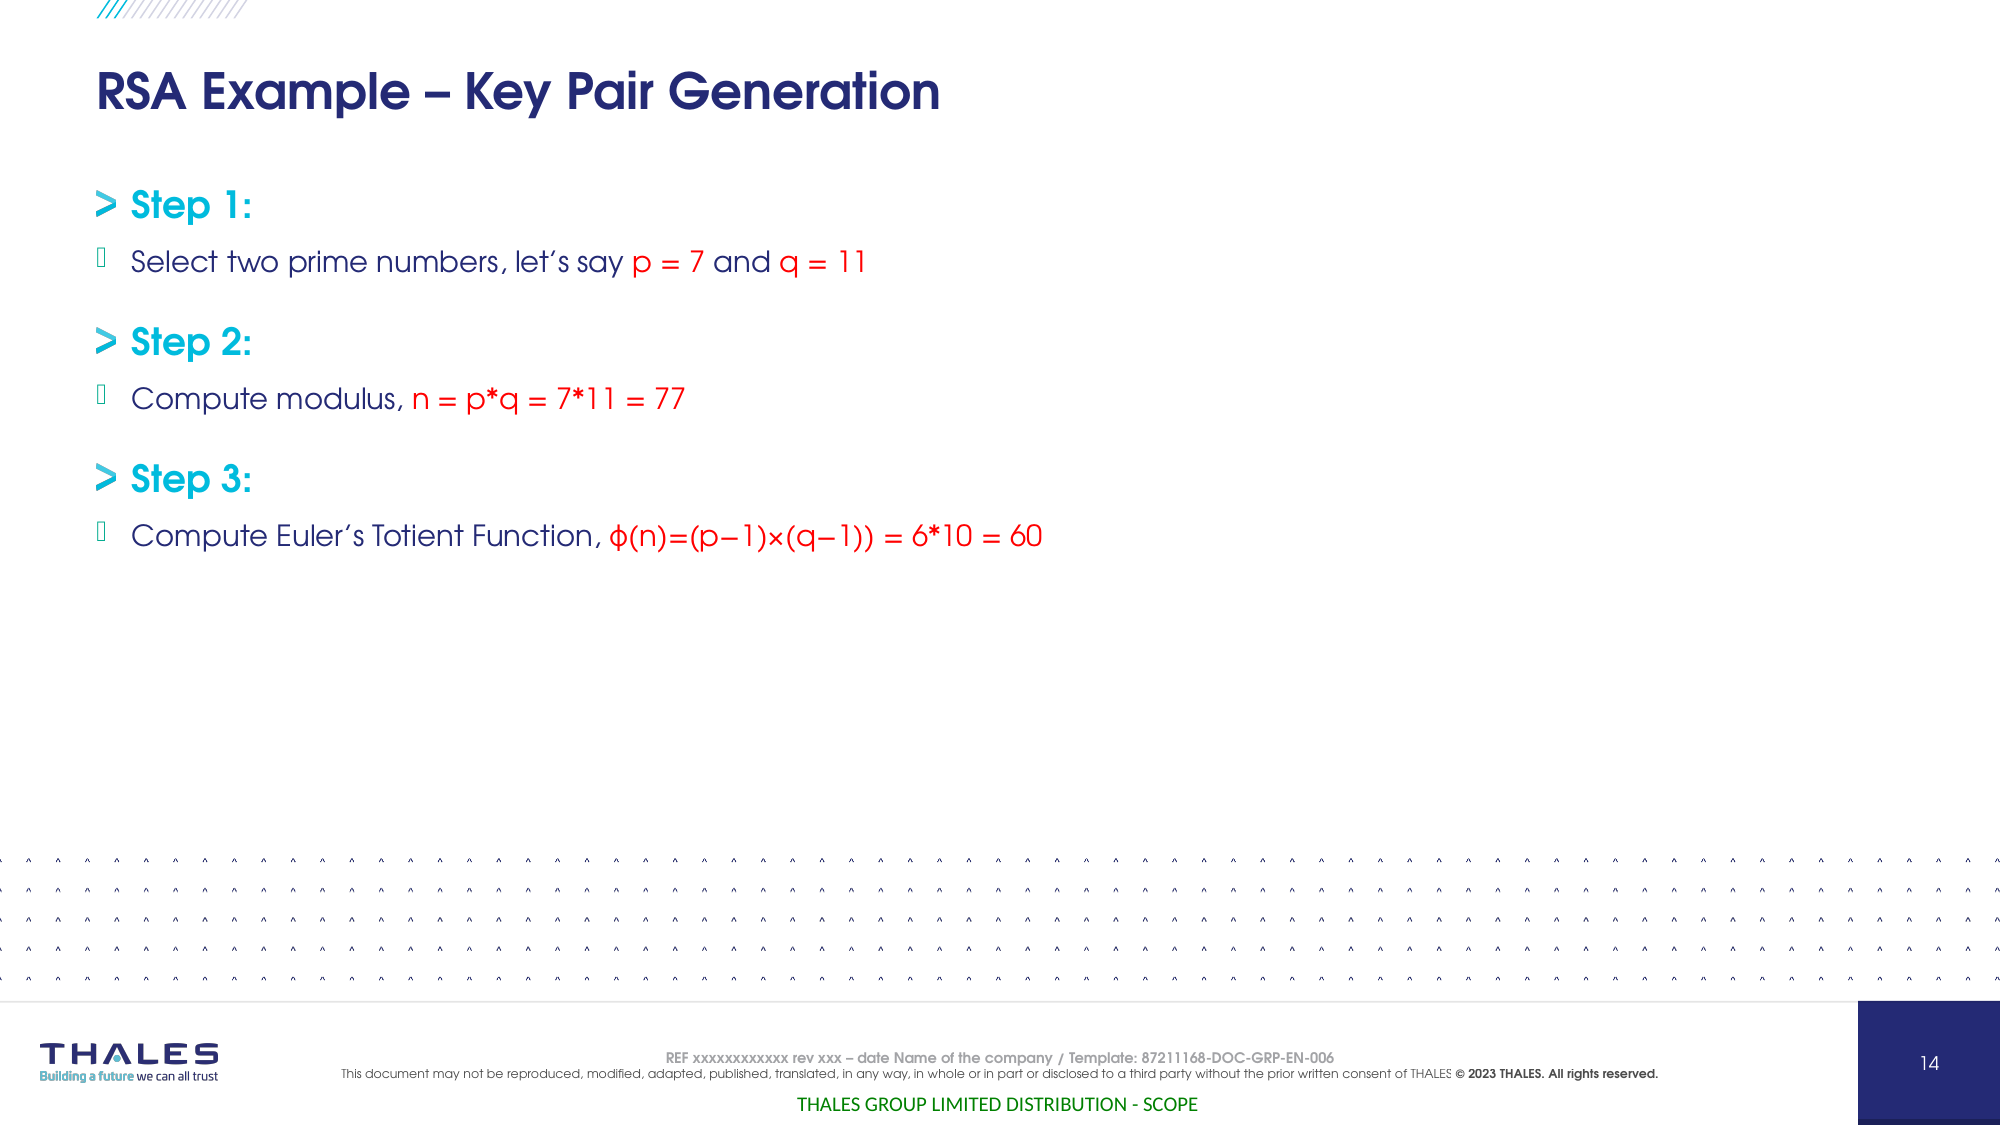

# RSA Example – Key Pair Generation
Step 1:
Select two prime numbers, let’s say p = 7 and q = 11
Step 2:
Compute modulus, n = p*q = 7*11 = 77
Step 3:
Compute Euler’s Totient Function, ϕ(n)=(p−1)×(q−1)) = 6*10 = 60